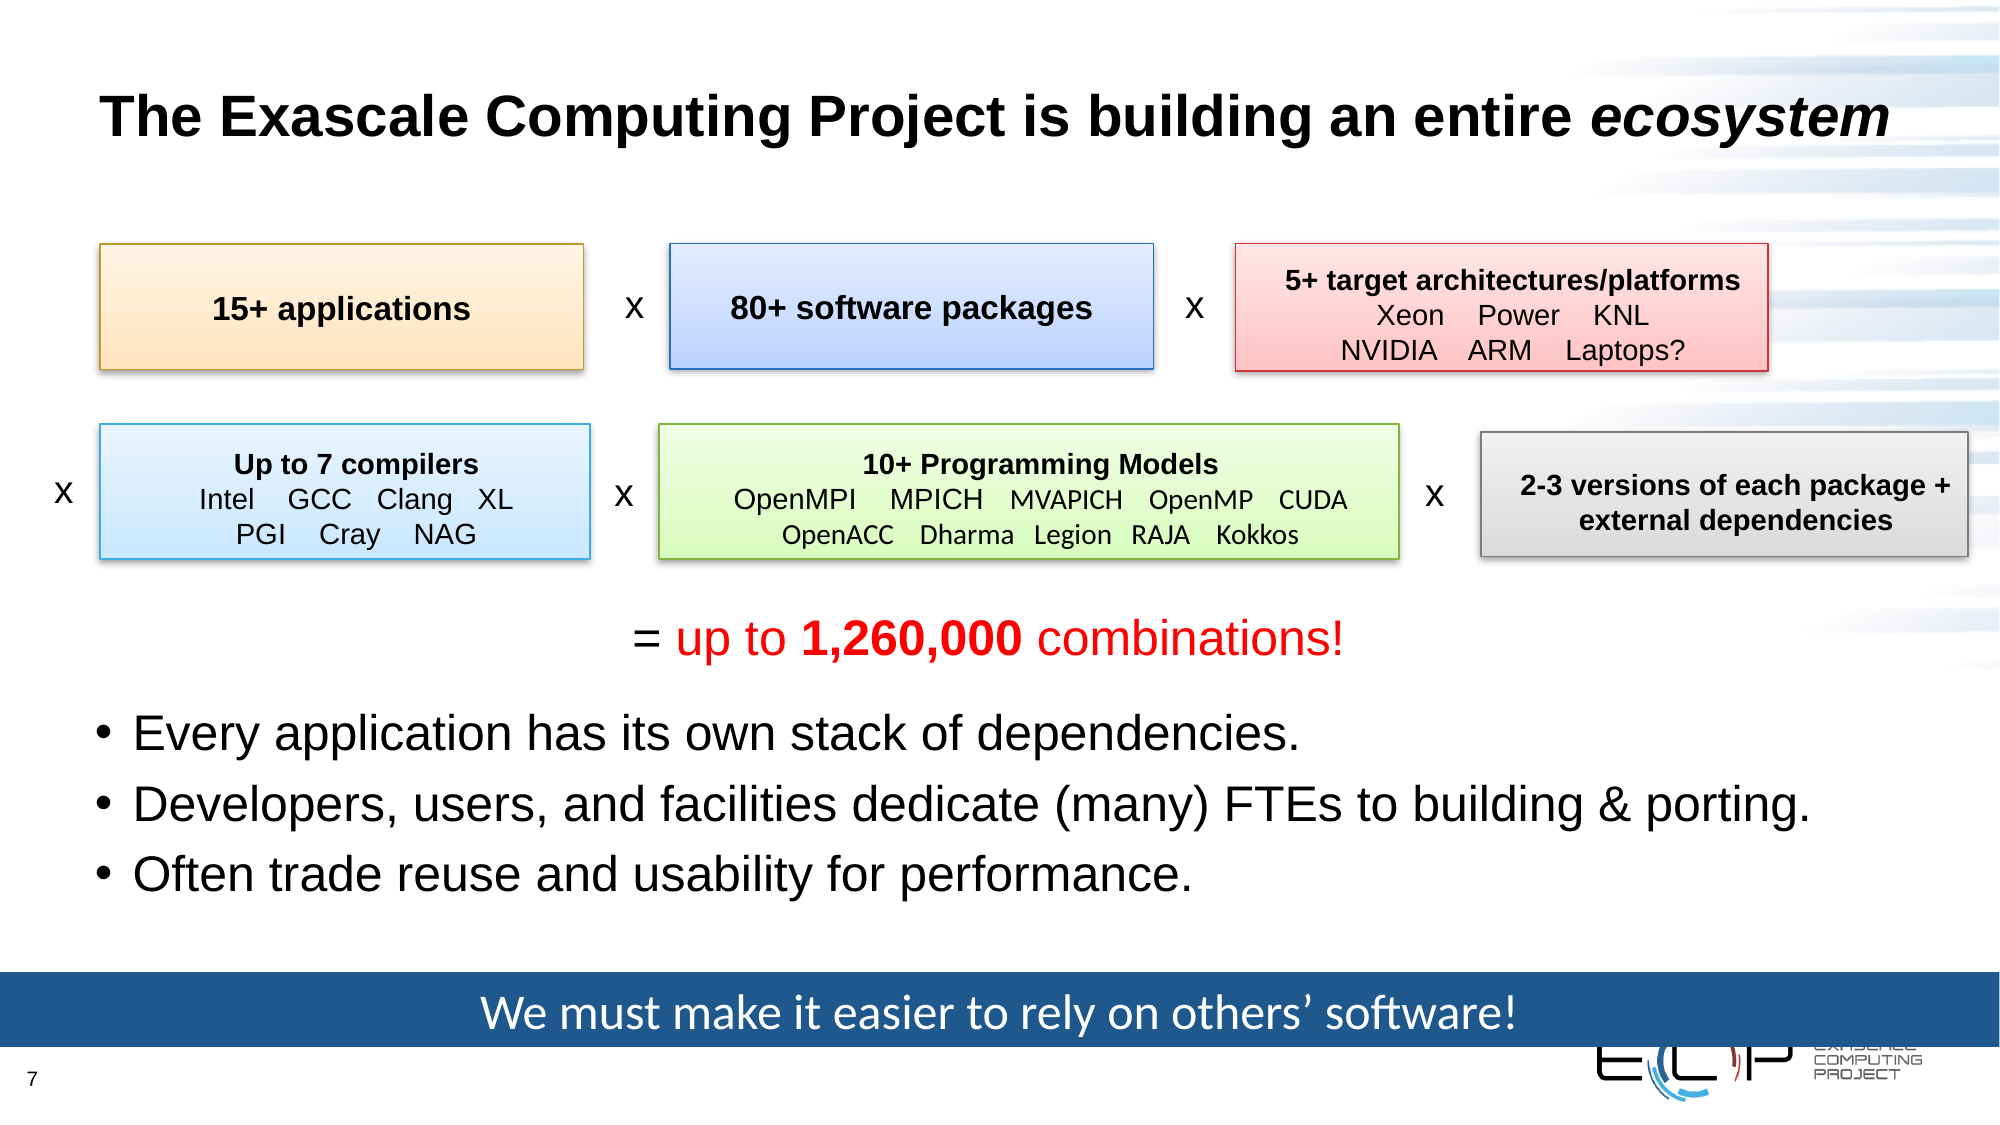

# The Exascale Computing Project is building an entire ecosystem
80+ software packages
x
5+ target architectures/platforms
Xeon    Power    KNL
NVIDIA    ARM    Laptops?
x
15+ applications
Up to 7 compilers
Intel    GCC   Clang   XL
PGI    Cray    NAG
x
10+ Programming Models
OpenMPI    MPICH    MVAPICH    OpenMP    CUDA
OpenACC    Dharma   Legion   RAJA    Kokkos
x
2-3 versions of each package + external dependencies
x
= up to 1,260,000 combinations!
Every application has its own stack of dependencies.
Developers, users, and facilities dedicate (many) FTEs to building & porting.
Often trade reuse and usability for performance.

We must make it easier to rely on others’ software!